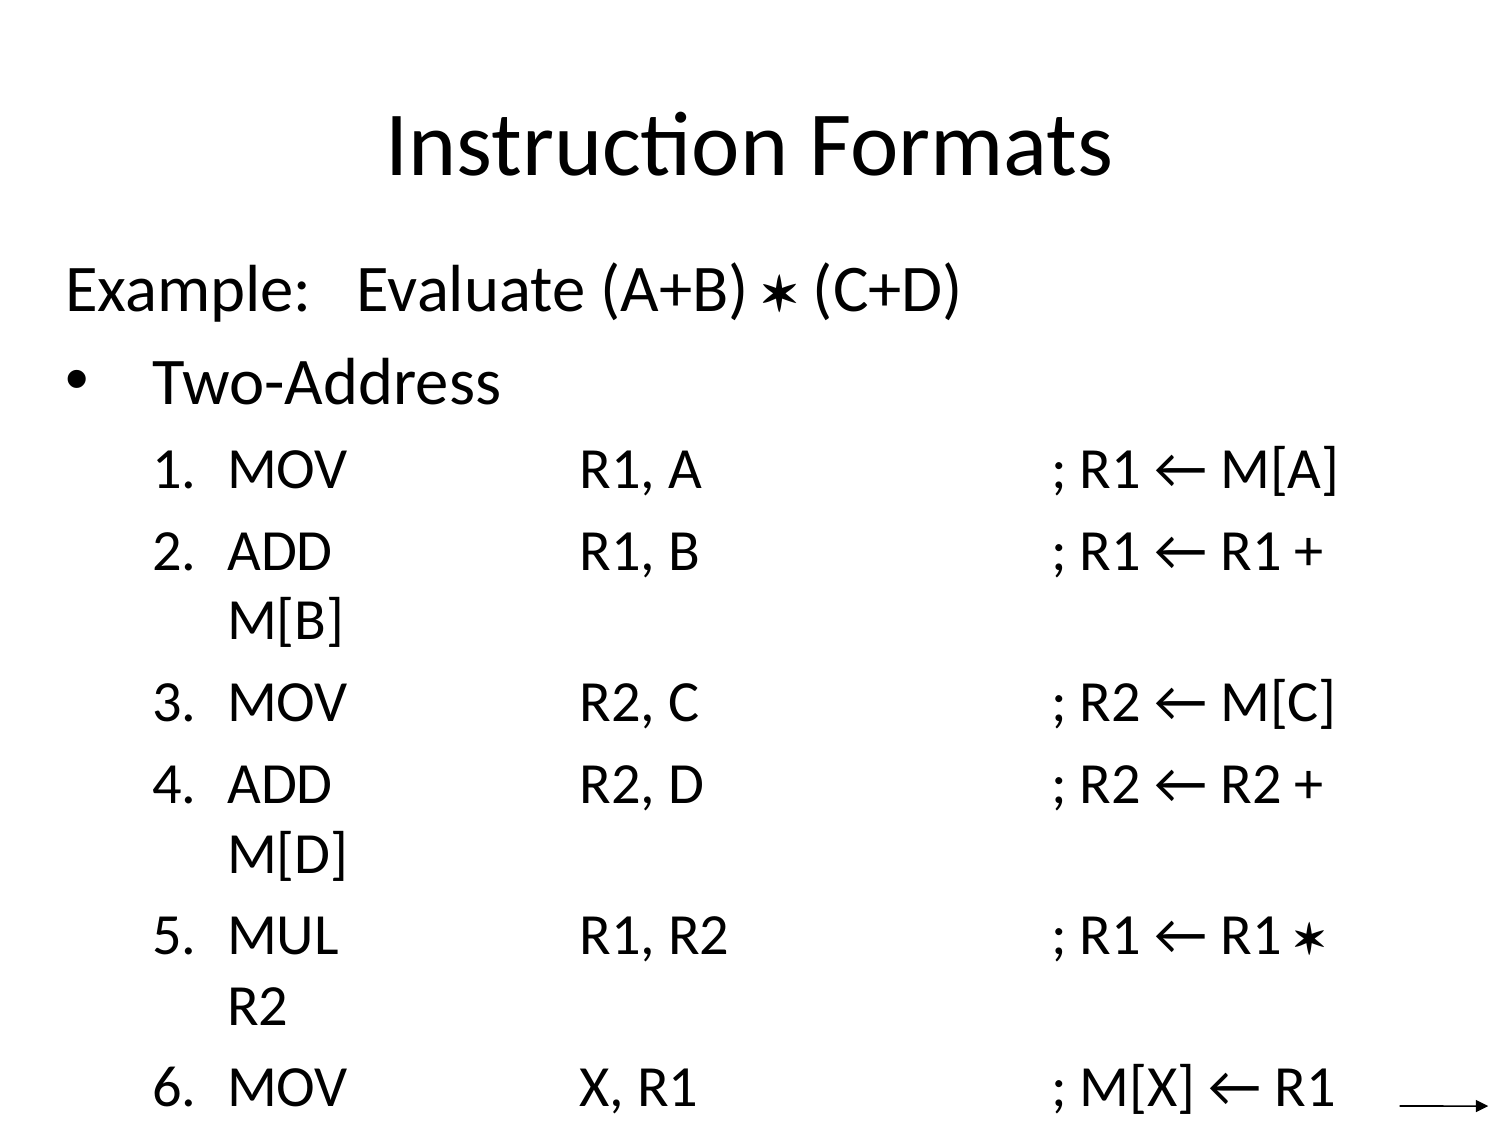

# Instruction Formats
Example:   Evaluate (A+B) ∗ (C+D)
Two-Address
MOV	R1, A	; R1 ← M[A]
ADD	R1, B	; R1 ← R1 + M[B]
MOV	R2, C	; R2 ← M[C]
ADD	R2, D	; R2 ← R2 + M[D]
MUL	R1, R2	; R1 ← R1 ∗ R2
MOV	X, R1	; M[X] ← R1